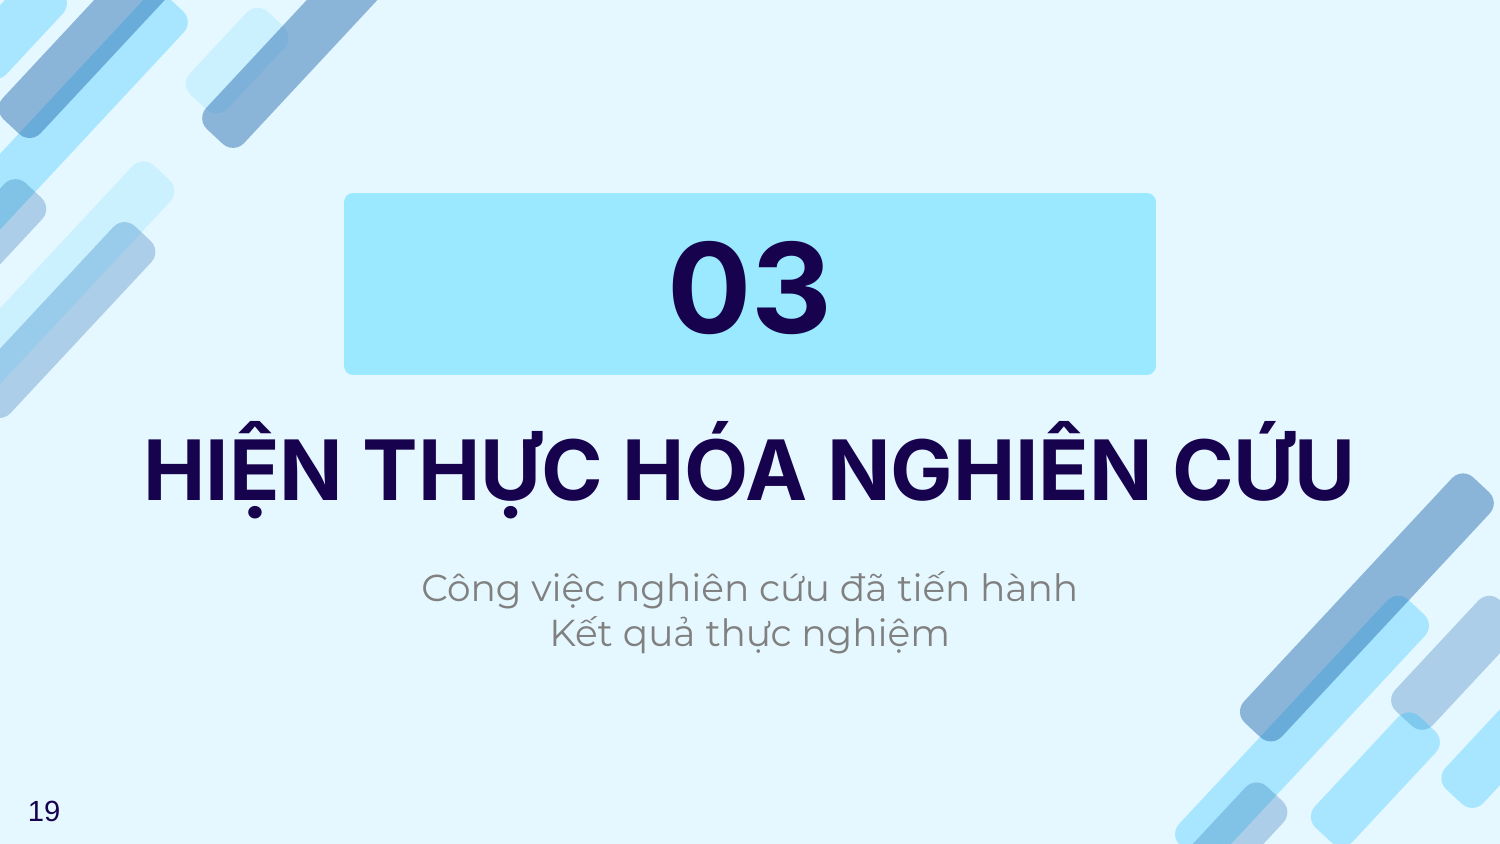

03
# HIỆN THỰC HÓA NGHIÊN CỨU
Công việc nghiên cứu đã tiến hành
Kết quả thực nghiệm
19